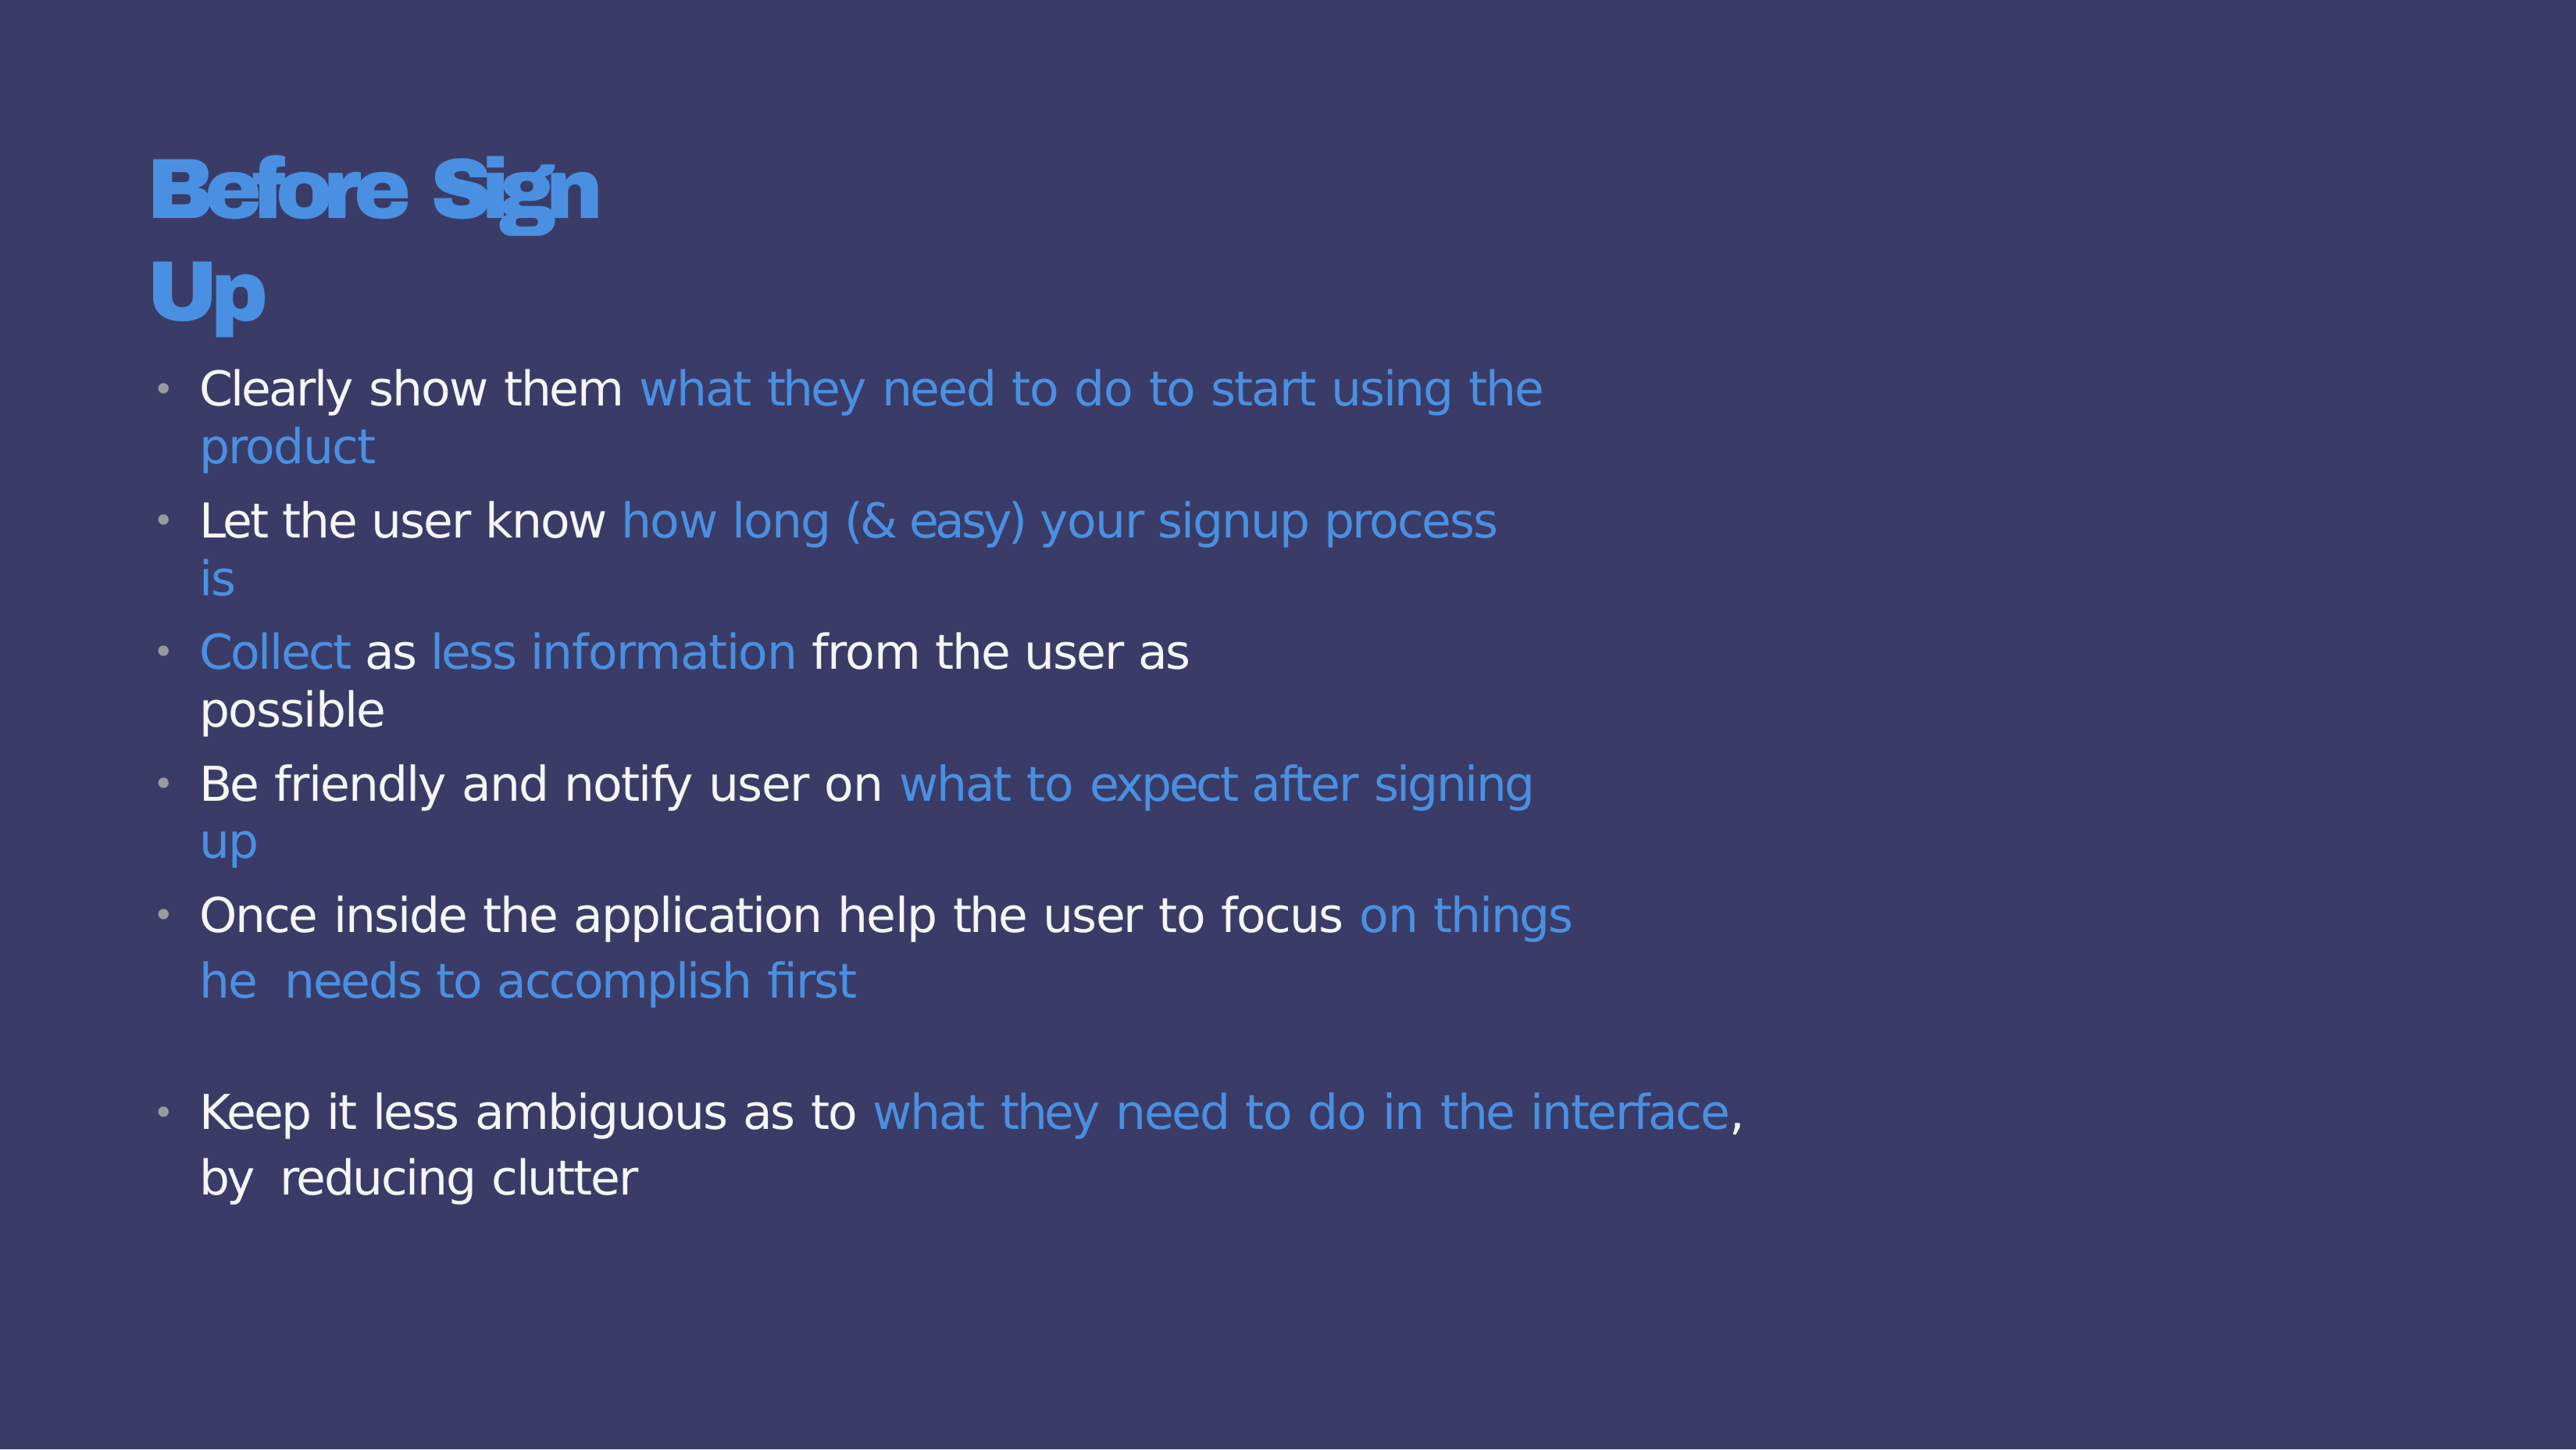

# Before Sign Up
Clearly show them what they need to do to start using the product
•
Let the user know how long (& easy) your signup process is
•
Collect as less information from the user as possible
•
Be friendly and notify user on what to expect after signing up
•
Once inside the application help the user to focus on things he  needs to accomplish ﬁrst
•
Keep it less ambiguous as to what they need to do in the interface, by  reducing clutter
•